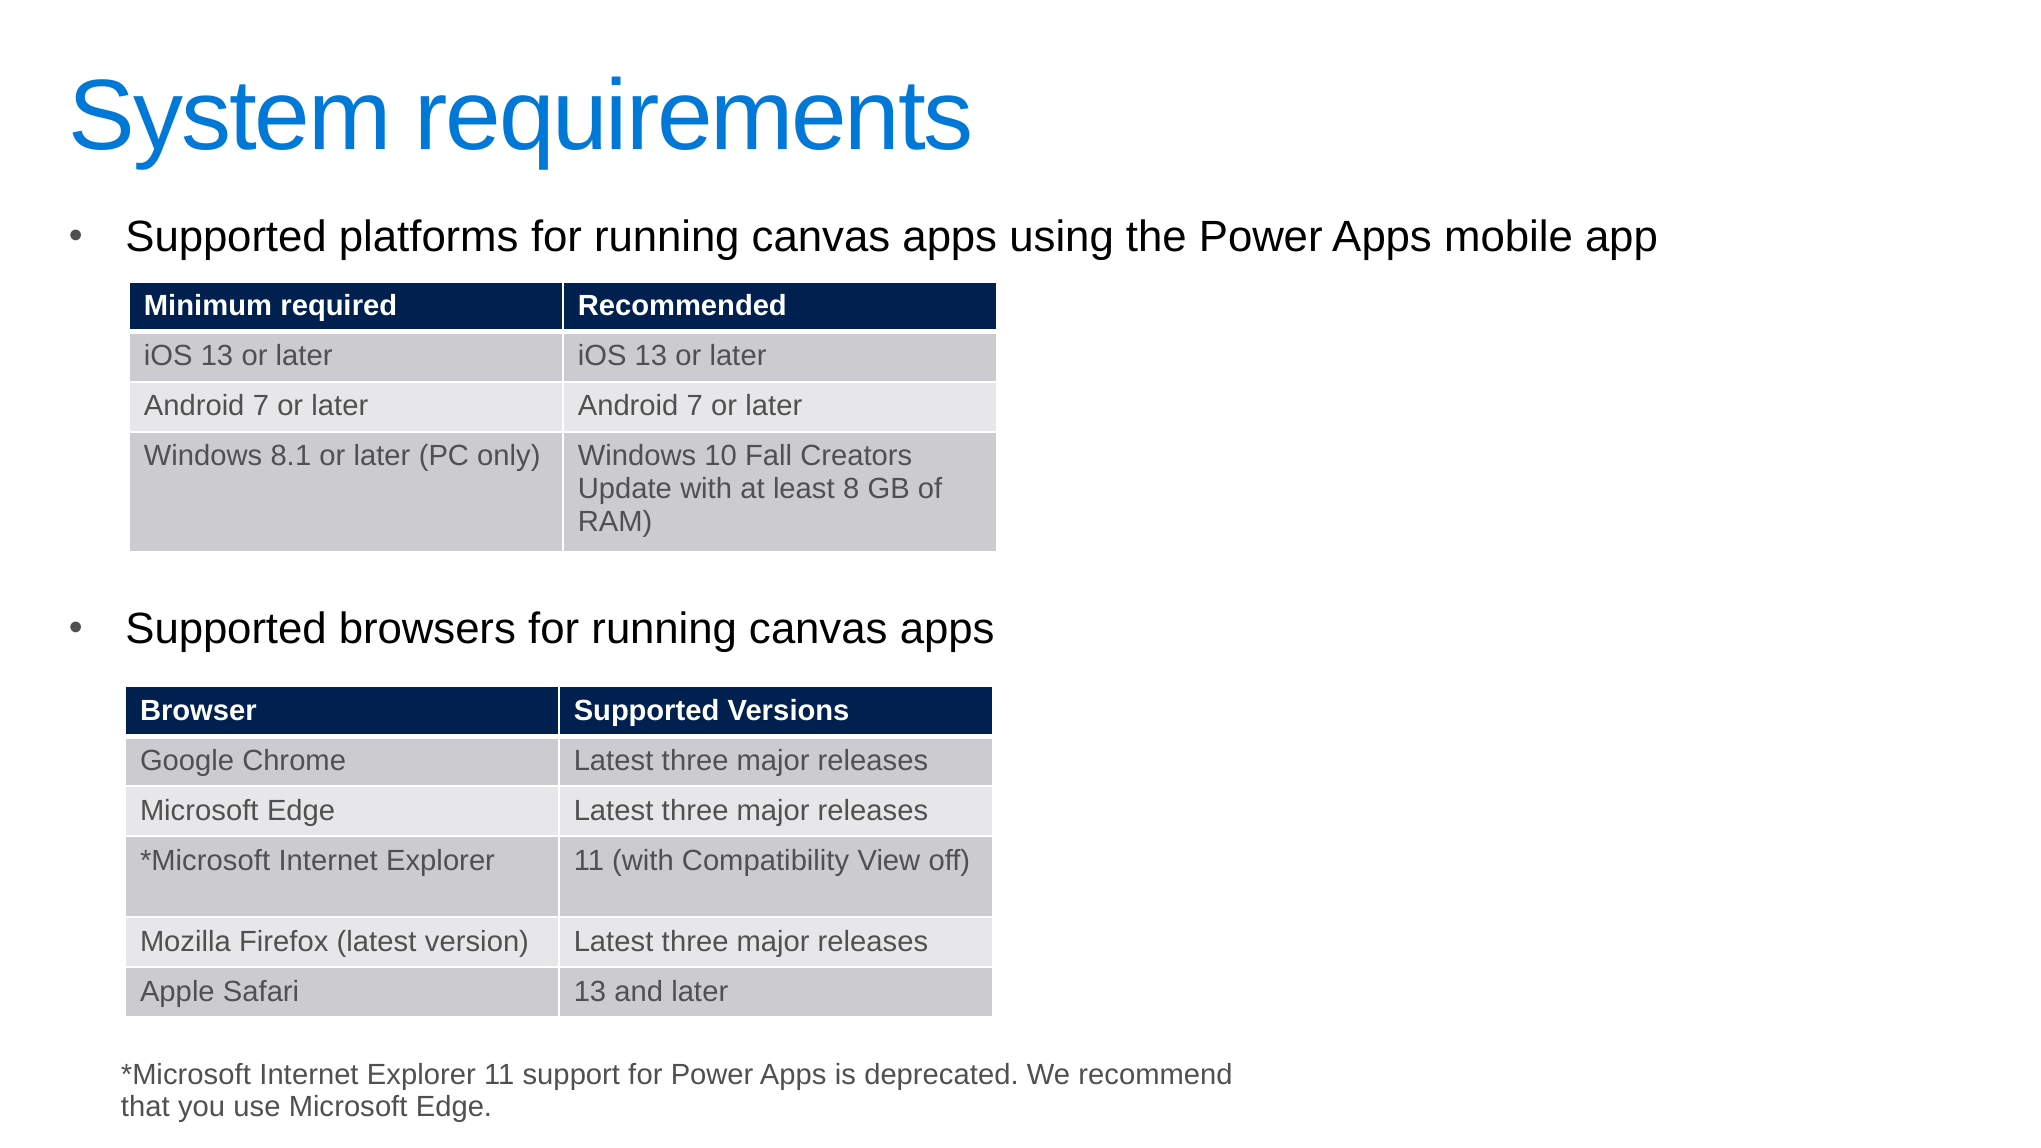

# System requirements
Supported platforms for running canvas apps using the Power Apps mobile app

Supported browsers for running canvas apps

| Minimum required | Recommended |
| --- | --- |
| iOS 13 or later | iOS 13 or later |
| Android 7 or later | Android 7 or later |
| Windows 8.1 or later (PC only) | Windows 10 Fall Creators Update with at least 8 GB of RAM) |
| Browser | Supported Versions |
| --- | --- |
| Google Chrome | Latest three major releases |
| Microsoft Edge | Latest three major releases |
| \*Microsoft Internet Explorer | 11 (with Compatibility View off) |
| Mozilla Firefox (latest version) | Latest three major releases |
| Apple Safari | 13 and later |
*Microsoft Internet Explorer 11 support for Power Apps is deprecated. We recommend that you use Microsoft Edge.